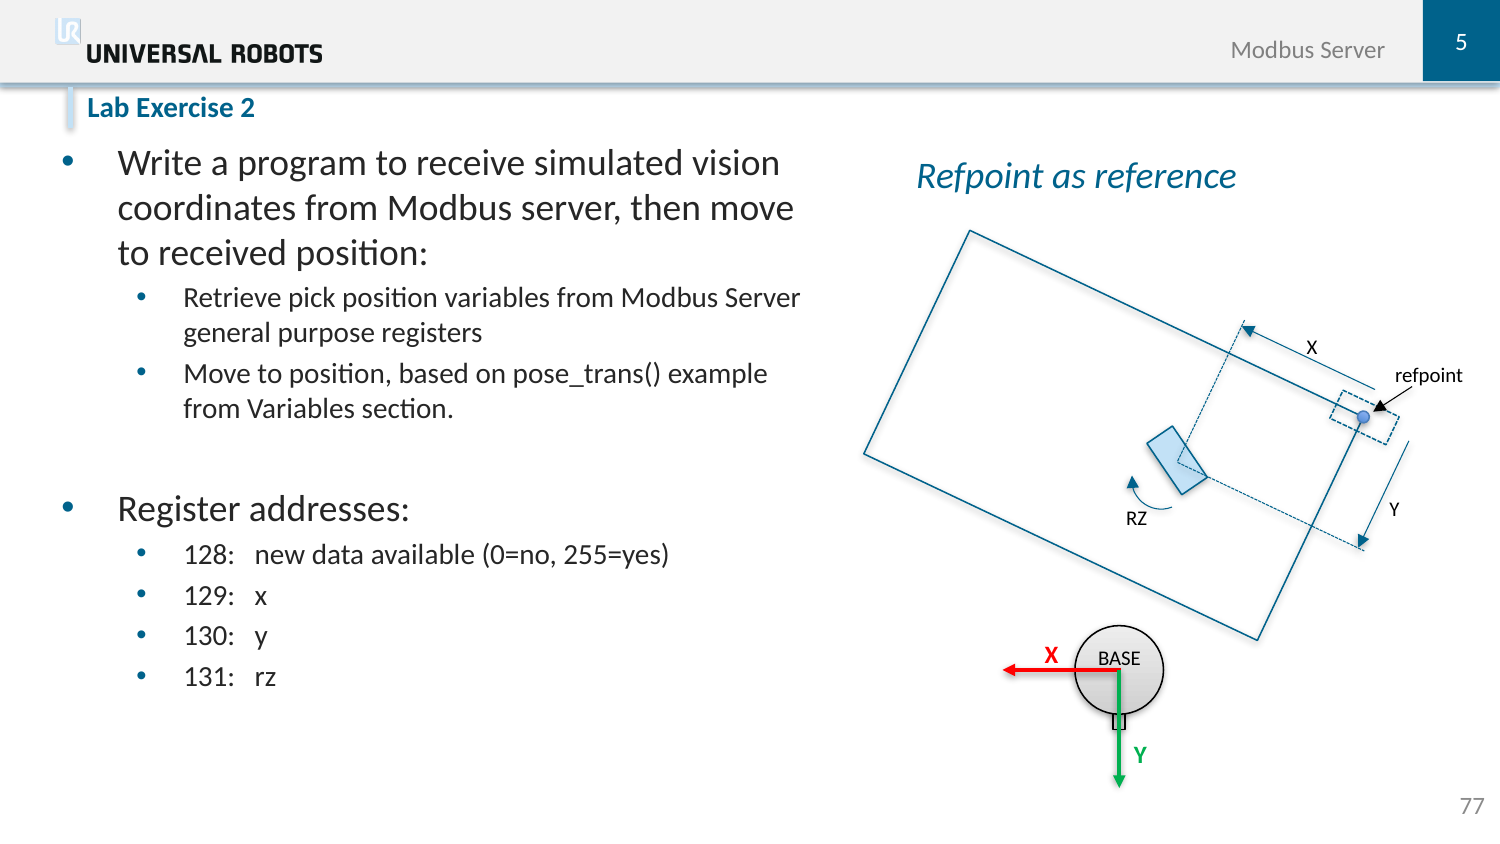

5
Modbus Server

Write a program to receive simulated vision coordinates from Modbus server, then move to received position:
Retrieve pick position variables from Modbus Server general purpose registers
Move to position, based on pose_trans() example from Variables section.

Register addresses:
128:   new data available (0=no, 255=yes)
129:   x
130:   y
131:   rz
Lab Exercise 2
Refpoint as reference

X
refpoint

Y
RZ

X
BASE

Y
77